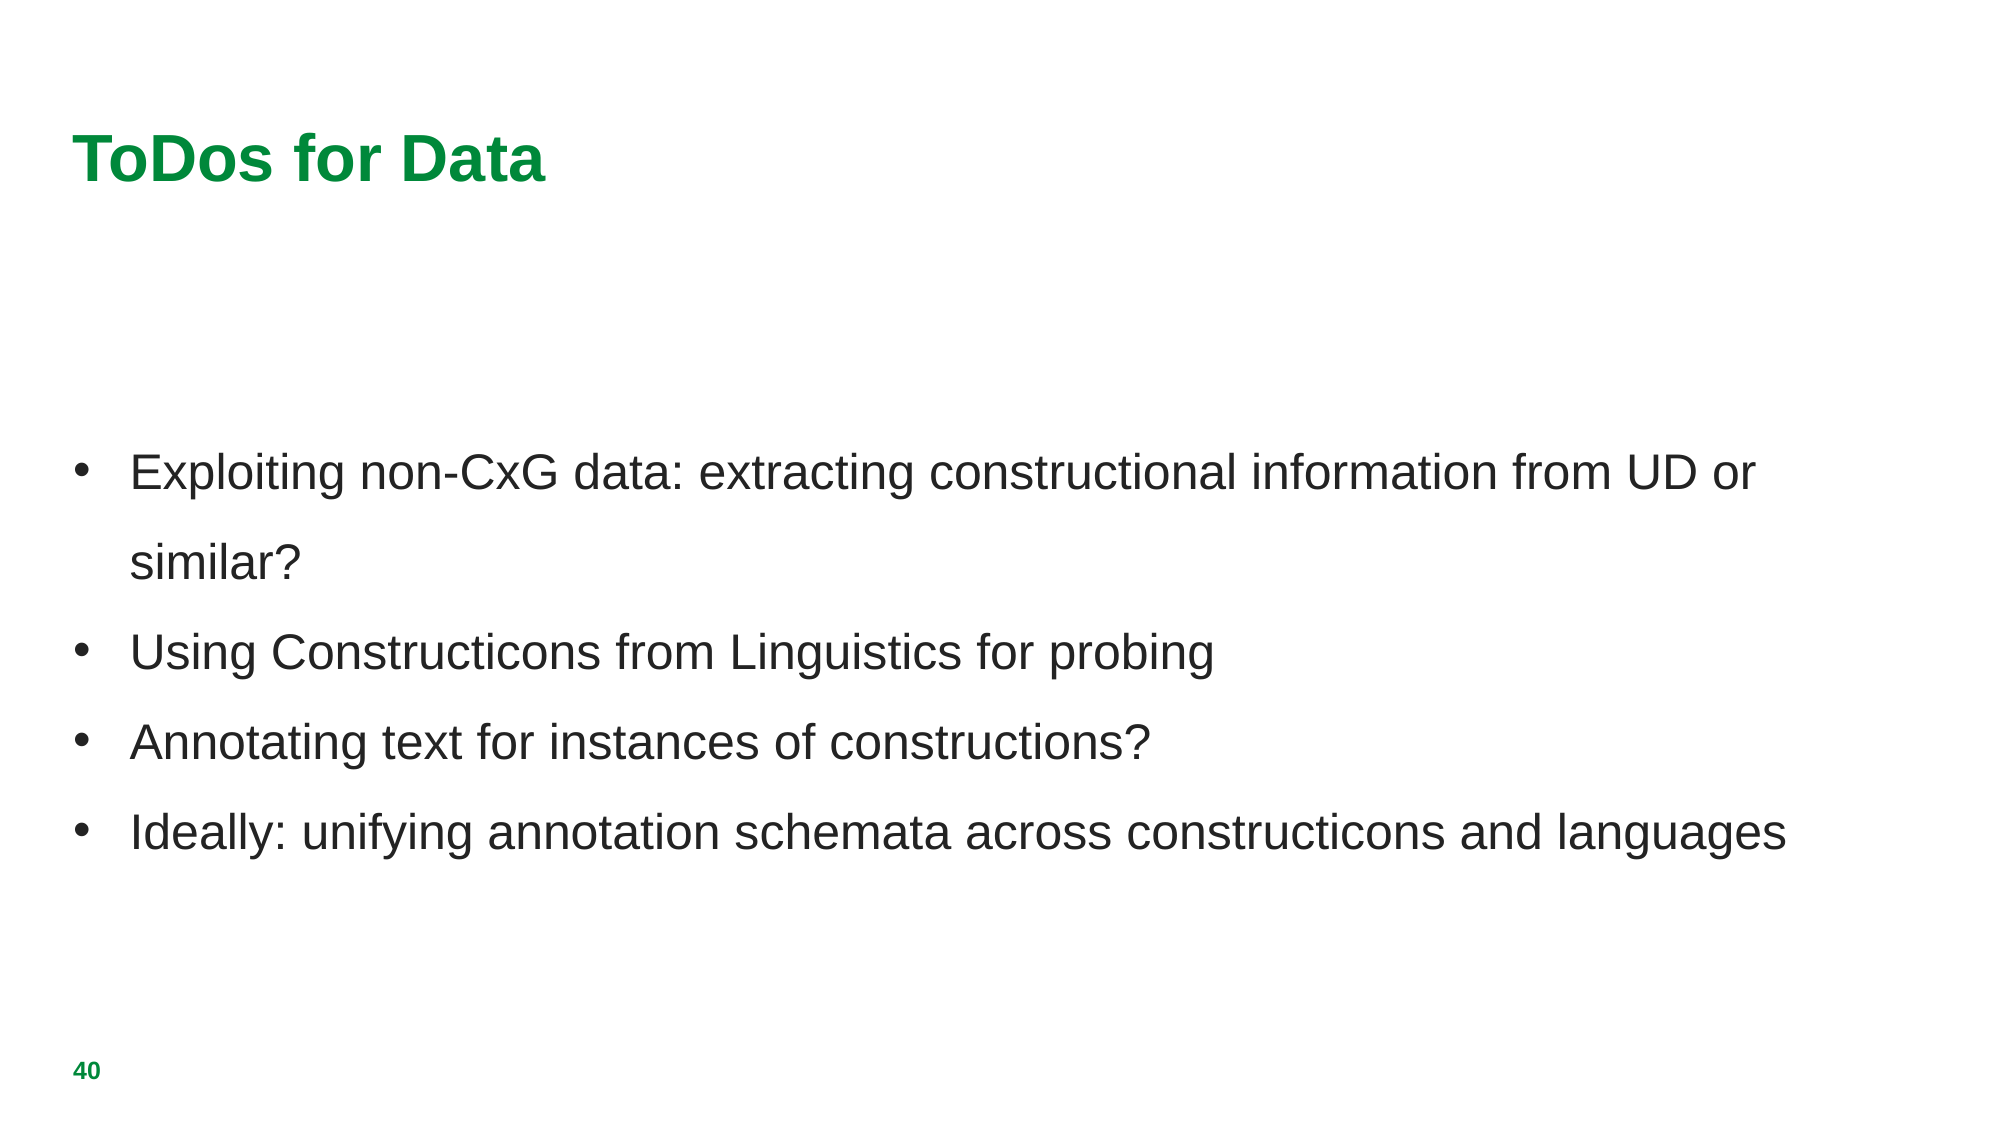

ToDos for Data
Exploiting non-CxG data: extracting constructional information from UD or similar?
Using Constructicons from Linguistics for probing
Annotating text for instances of constructions?
Ideally: unifying annotation schemata across constructicons and languages
40